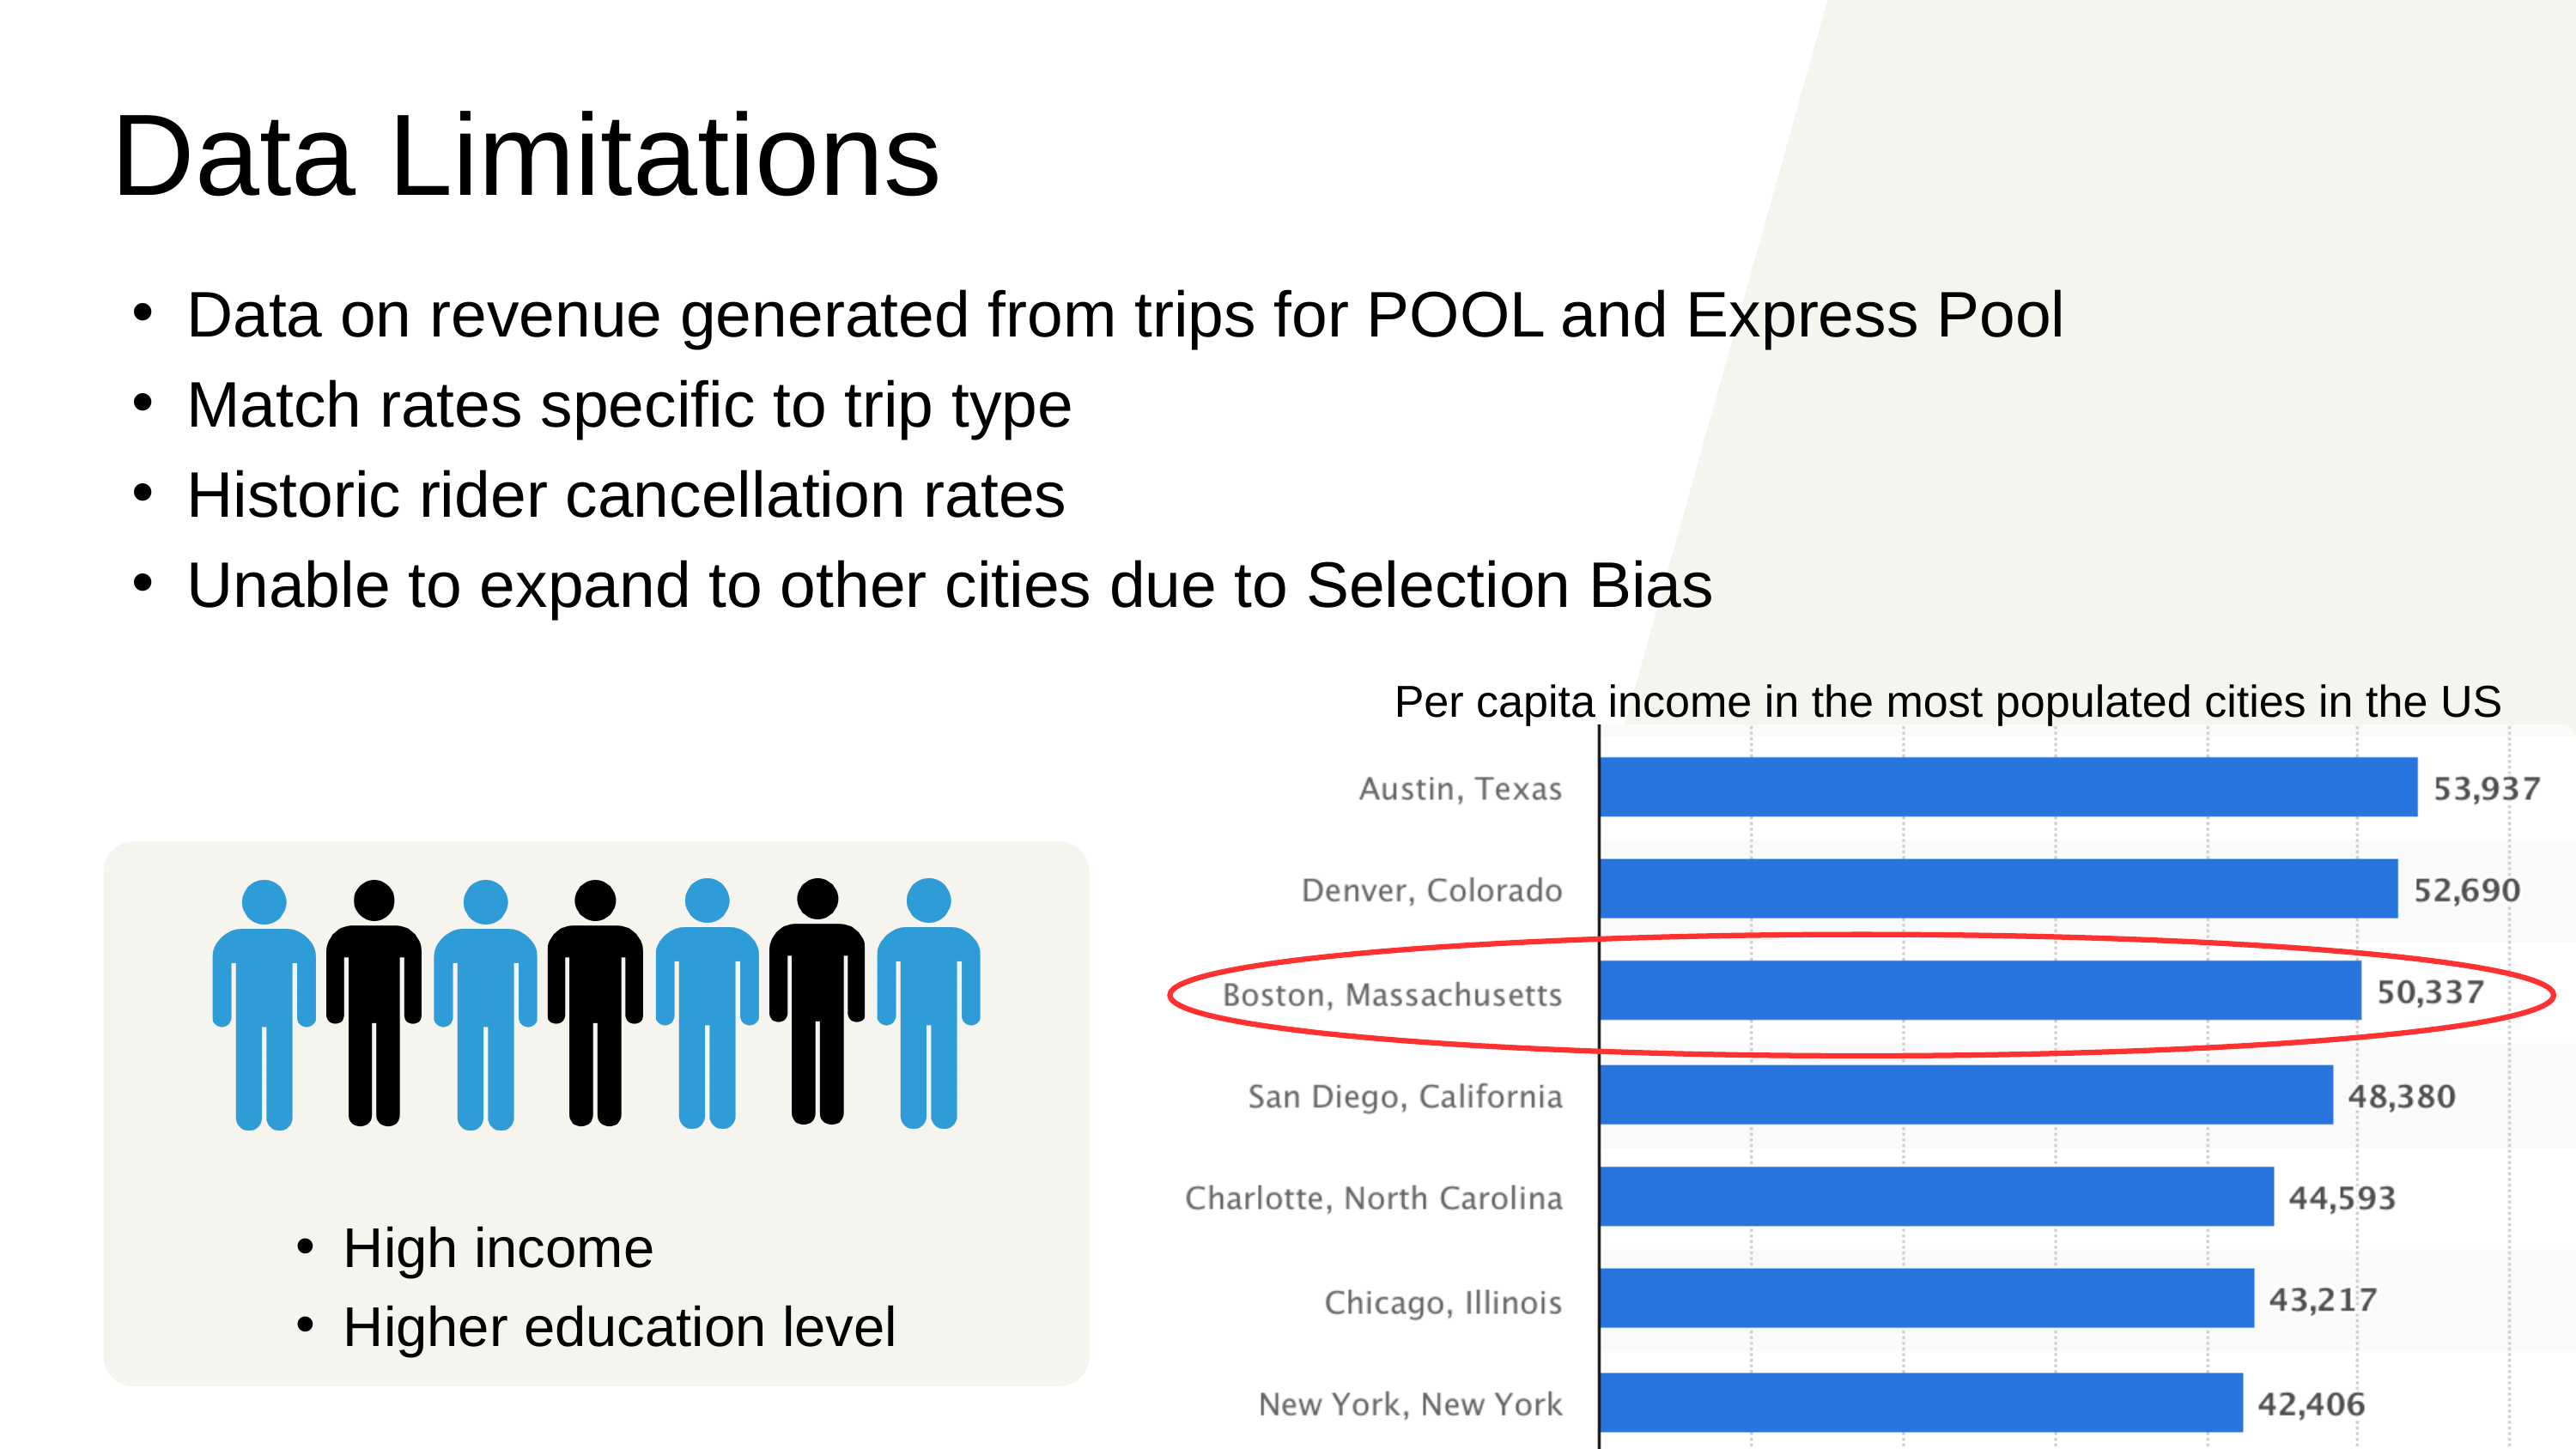

Data Limitations

Data on revenue generated from trips for POOL and Express Pool
Match rates specific to trip type
Historic rider cancellation rates
Unable to expand to other cities due to Selection Bias

Per capita income in the most populated cities in the US

High income
Higher education level